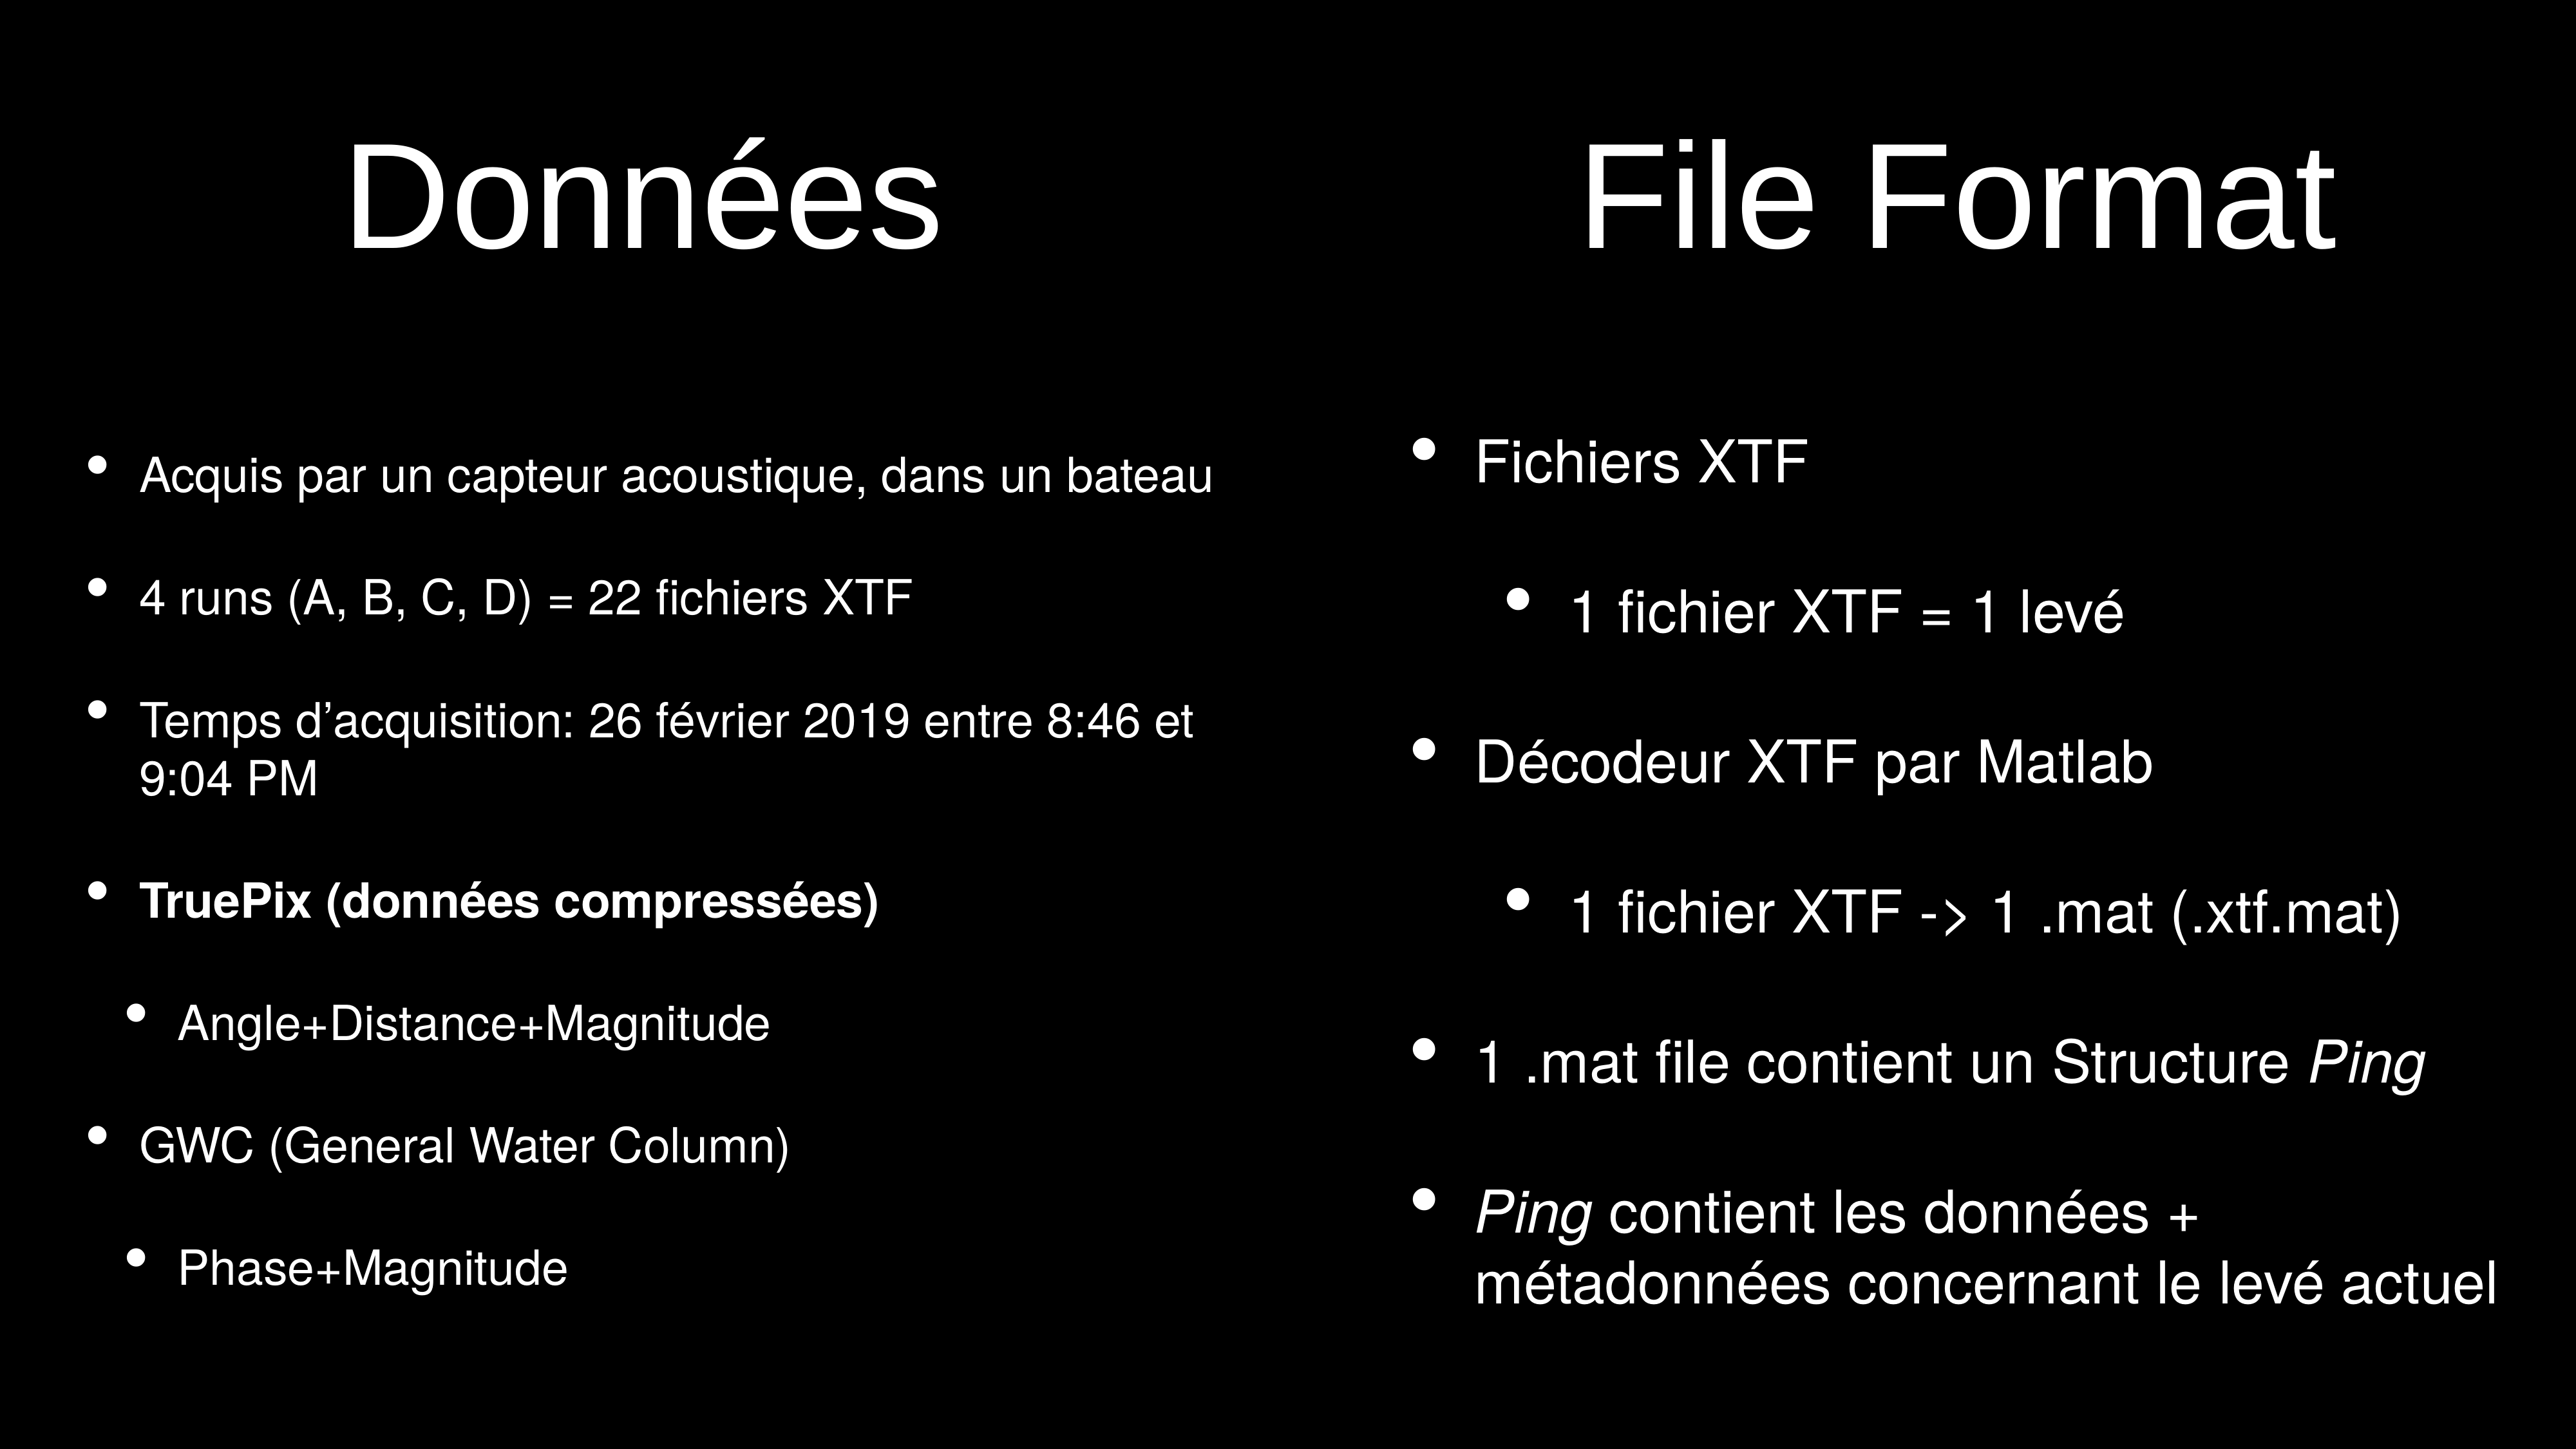

# Données
File Format
Acquis par un capteur acoustique, dans un bateau
4 runs (A, B, C, D) = 22 fichiers XTF
Temps d’acquisition: 26 février 2019 entre 8:46 et 9:04 PM
TruePix (données compressées)
Angle+Distance+Magnitude
GWC (General Water Column)
Phase+Magnitude
Fichiers XTF
1 fichier XTF = 1 levé
Décodeur XTF par Matlab
1 fichier XTF -> 1 .mat (.xtf.mat)
1 .mat file contient un Structure Ping
Ping contient les données + métadonnées concernant le levé actuel
3